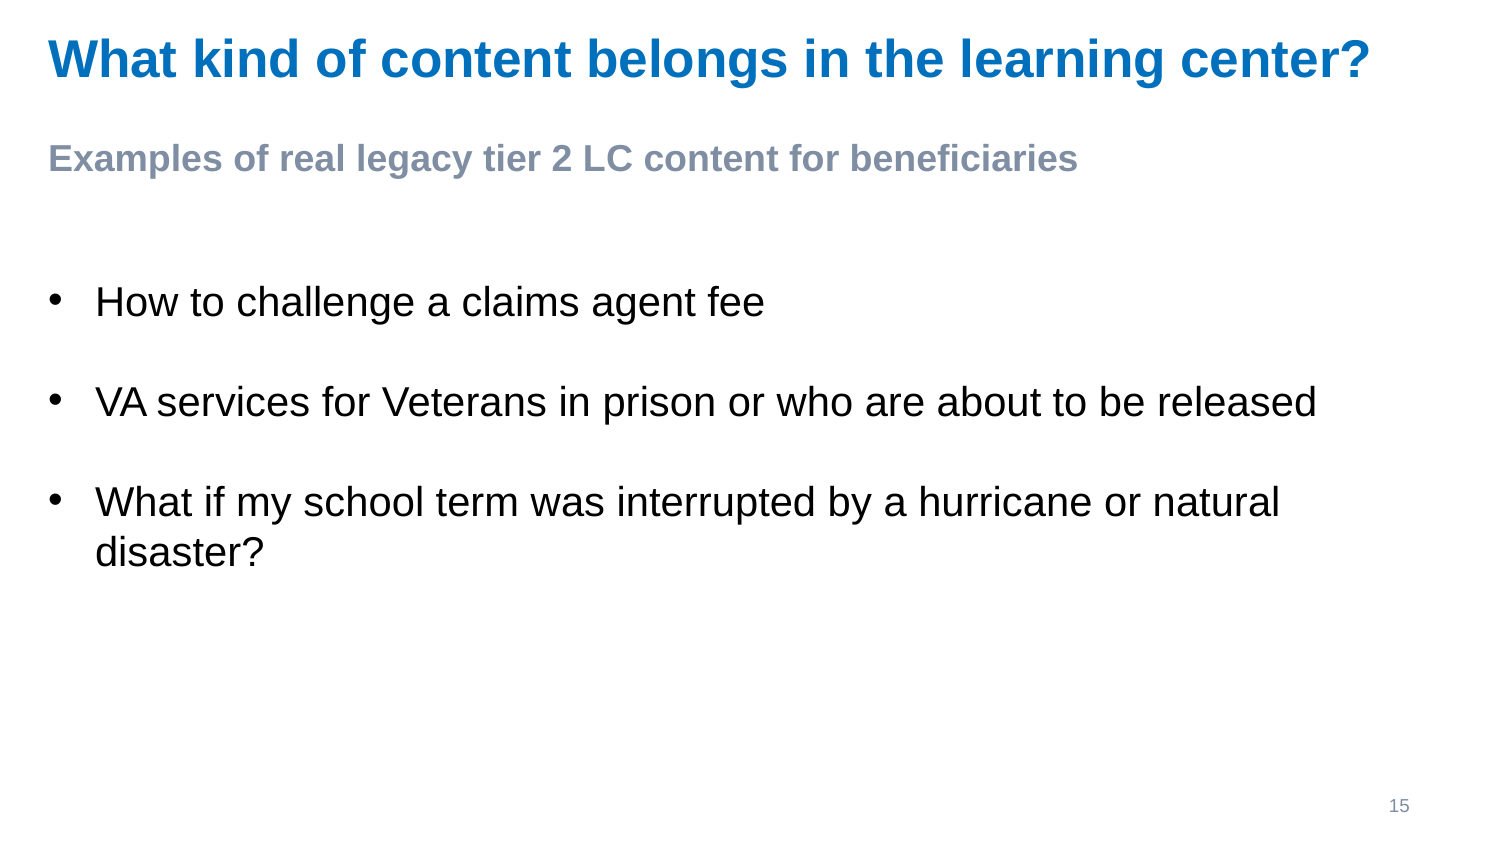

# What kind of content belongs in the learning center?
Examples of real legacy tier 2 LC content for beneficiaries

How to challenge a claims agent fee
VA services for Veterans in prison or who are about to be released
What if my school term was interrupted by a hurricane or natural disaster?
15